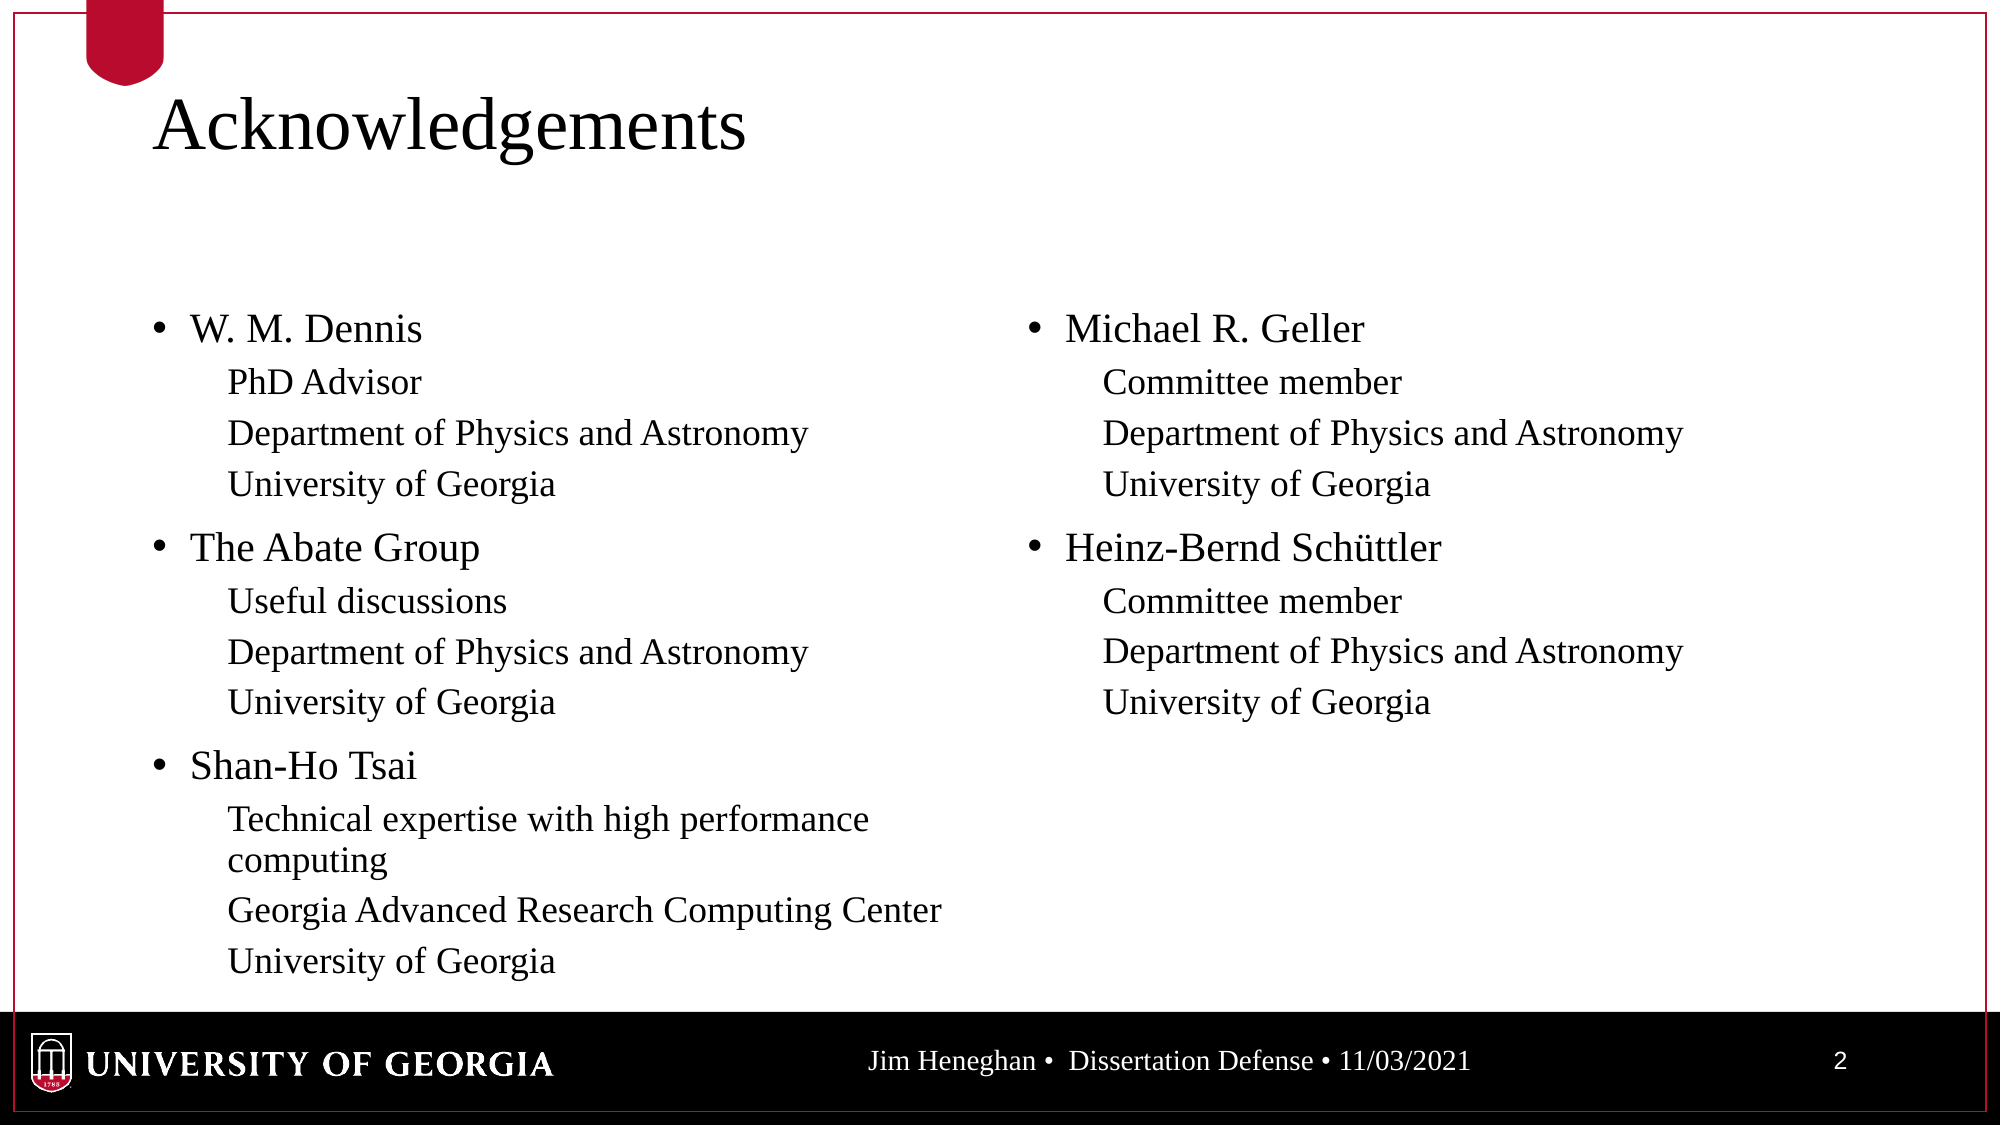

# Acknowledgements
Michael R. Geller
Committee member
Department of Physics and Astronomy
University of Georgia
Heinz-Bernd Schüttler
Committee member
Department of Physics and Astronomy
University of Georgia

W. M. Dennis
PhD Advisor
Department of Physics and Astronomy
University of Georgia
The Abate Group
Useful discussions
Department of Physics and Astronomy
University of Georgia
Shan-Ho Tsai
Technical expertise with high performance computing
Georgia Advanced Research Computing Center
University of Georgia
Jim Heneghan •  Dissertation Defense • 11/03/2021
2